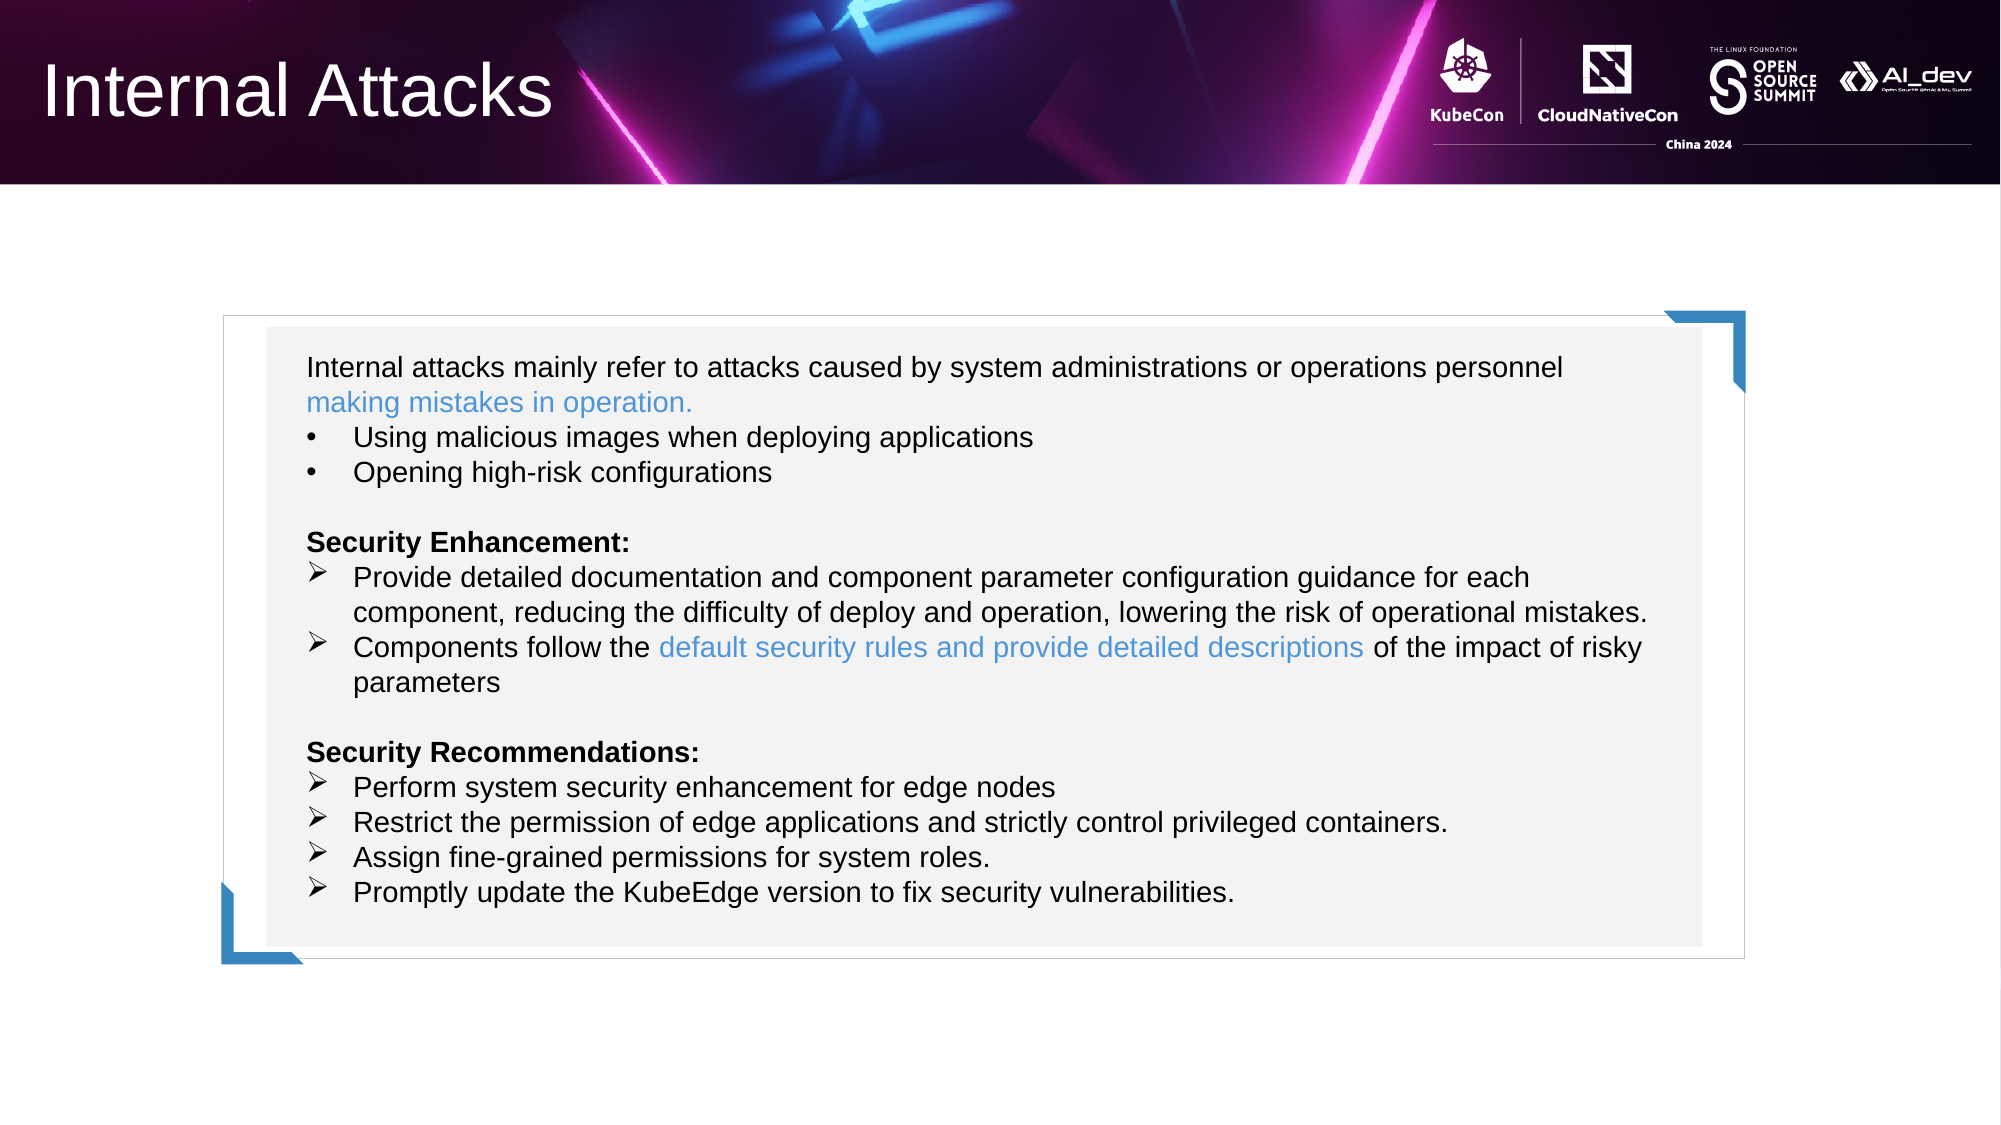

# Internal Attacks

Internal attacks mainly refer to attacks caused by system administrations or operations personnel making mistakes in operation.
Using malicious images when deploying applications
Opening high-risk configurations

Security Enhancement:
Provide detailed documentation and component parameter configuration guidance for each component, reducing the difficulty of deploy and operation, lowering the risk of operational mistakes.
Components follow the default security rules and provide detailed descriptions of the impact of risky parameters

Security Recommendations:
Perform system security enhancement for edge nodes
Restrict the permission of edge applications and strictly control privileged containers.
Assign fine-grained permissions for system roles.
Promptly update the KubeEdge version to fix security vulnerabilities.